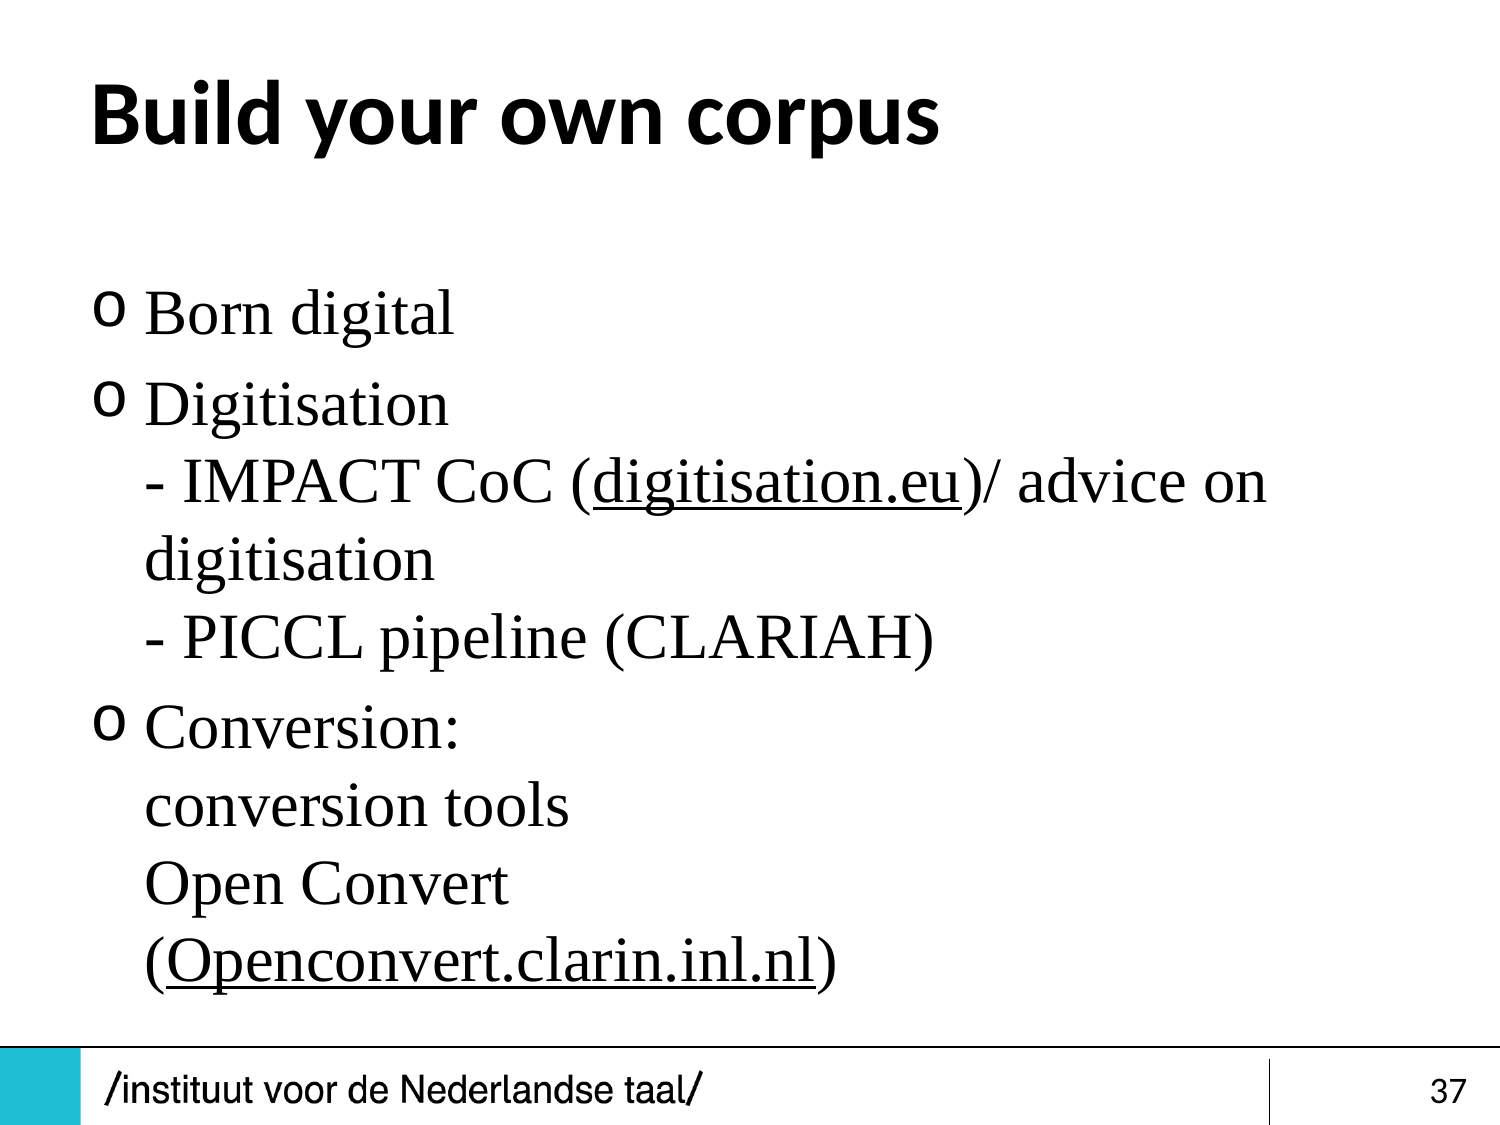

# Build your own corpus
Born digital
Digitisation
- IMPACT CoC (digitisation.eu)/ advice on digitisation
- PICCL pipeline (CLARIAH)
Conversion:
conversion tools
Open Convert
(Openconvert.clarin.inl.nl)

37